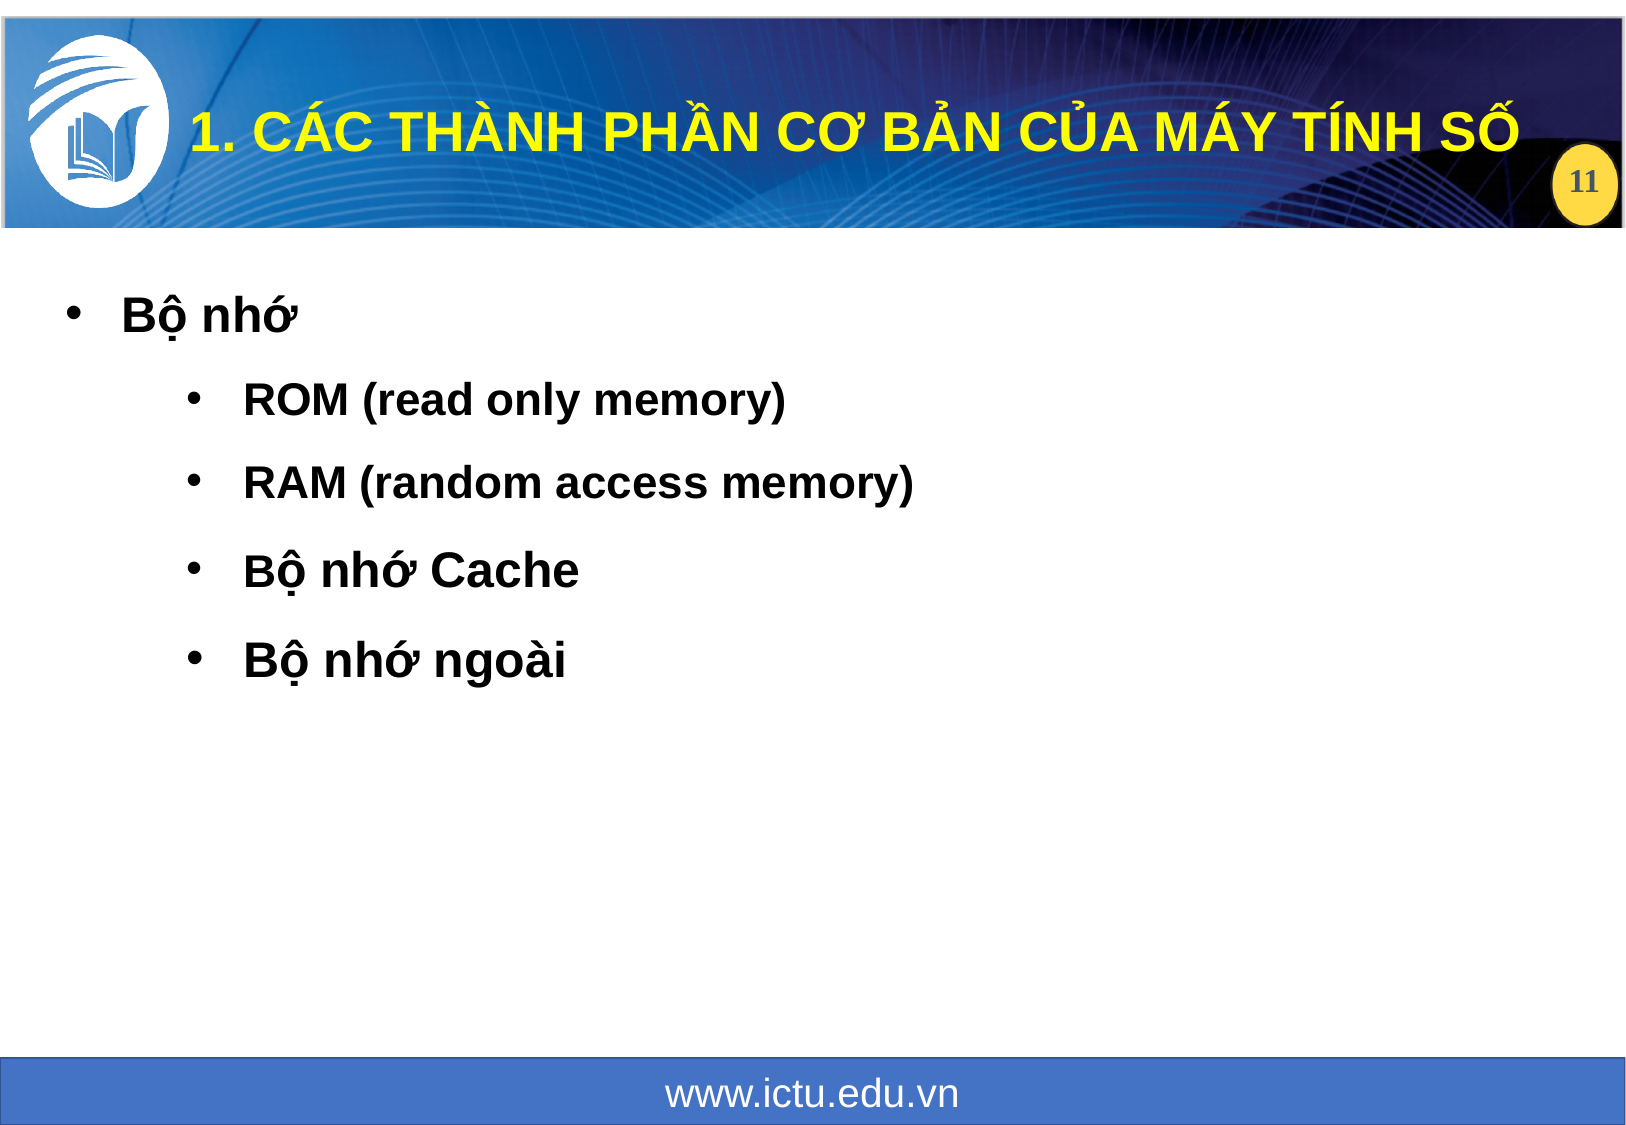

1. CÁC THÀNH PHẦN CƠ BẢN CỦA MÁY TÍNH SỐ
Bộ nhớ
ROM (read only memory)
RAM (random access memory)
Bộ nhớ Cache
Bộ nhớ ngoài